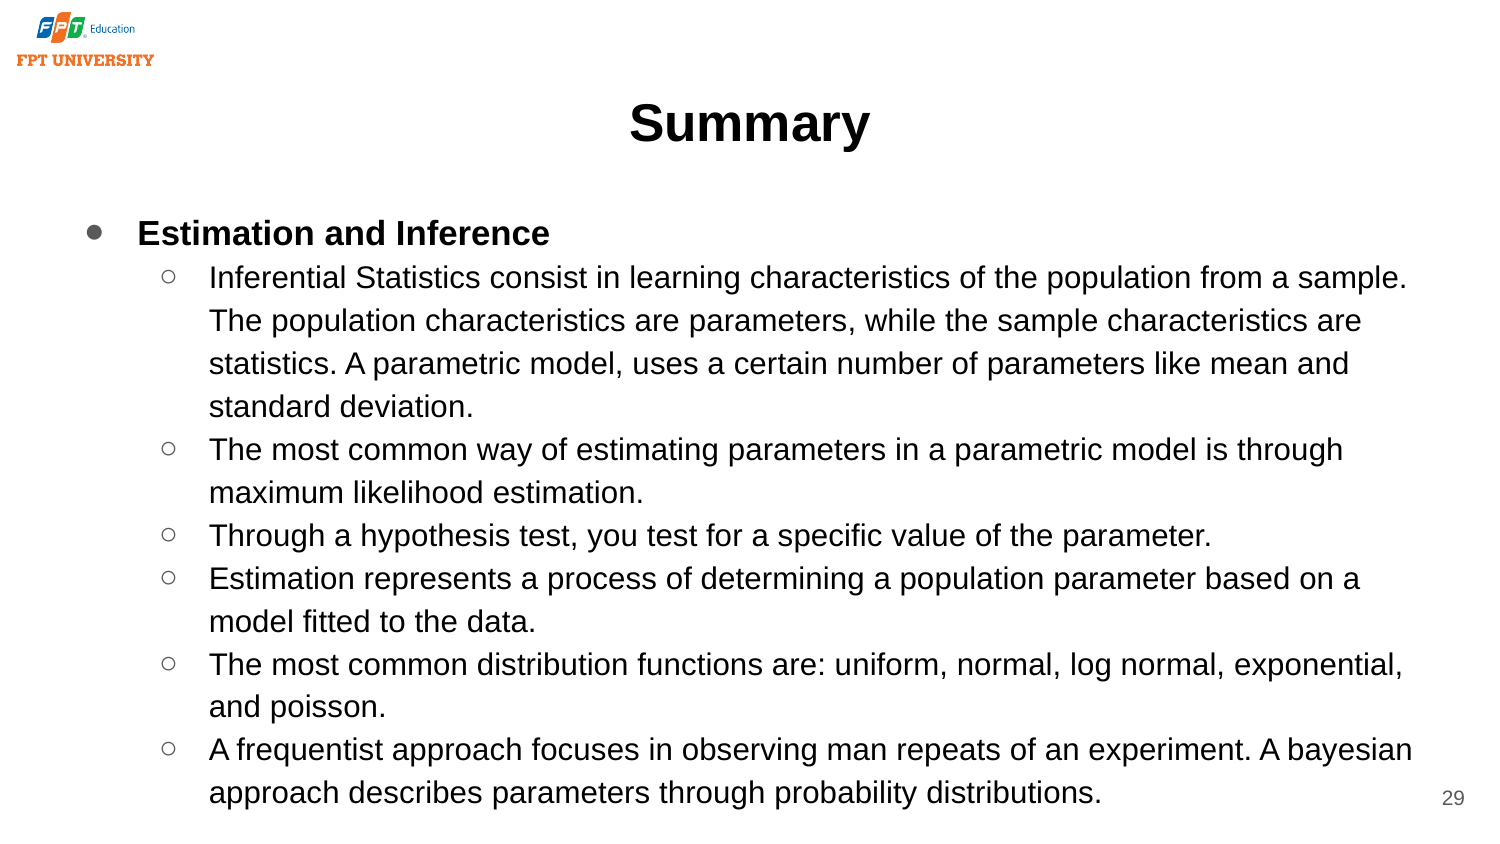

# Summary
Estimation and Inference
Inferential Statistics consist in learning characteristics of the population from a sample. The population characteristics are parameters, while the sample characteristics are statistics. A parametric model, uses a certain number of parameters like mean and standard deviation.
The most common way of estimating parameters in a parametric model is through maximum likelihood estimation.
Through a hypothesis test, you test for a specific value of the parameter.
Estimation represents a process of determining a population parameter based on a model fitted to the data.
The most common distribution functions are: uniform, normal, log normal, exponential, and poisson.
A frequentist approach focuses in observing man repeats of an experiment. A bayesian approach describes parameters through probability distributions.

29